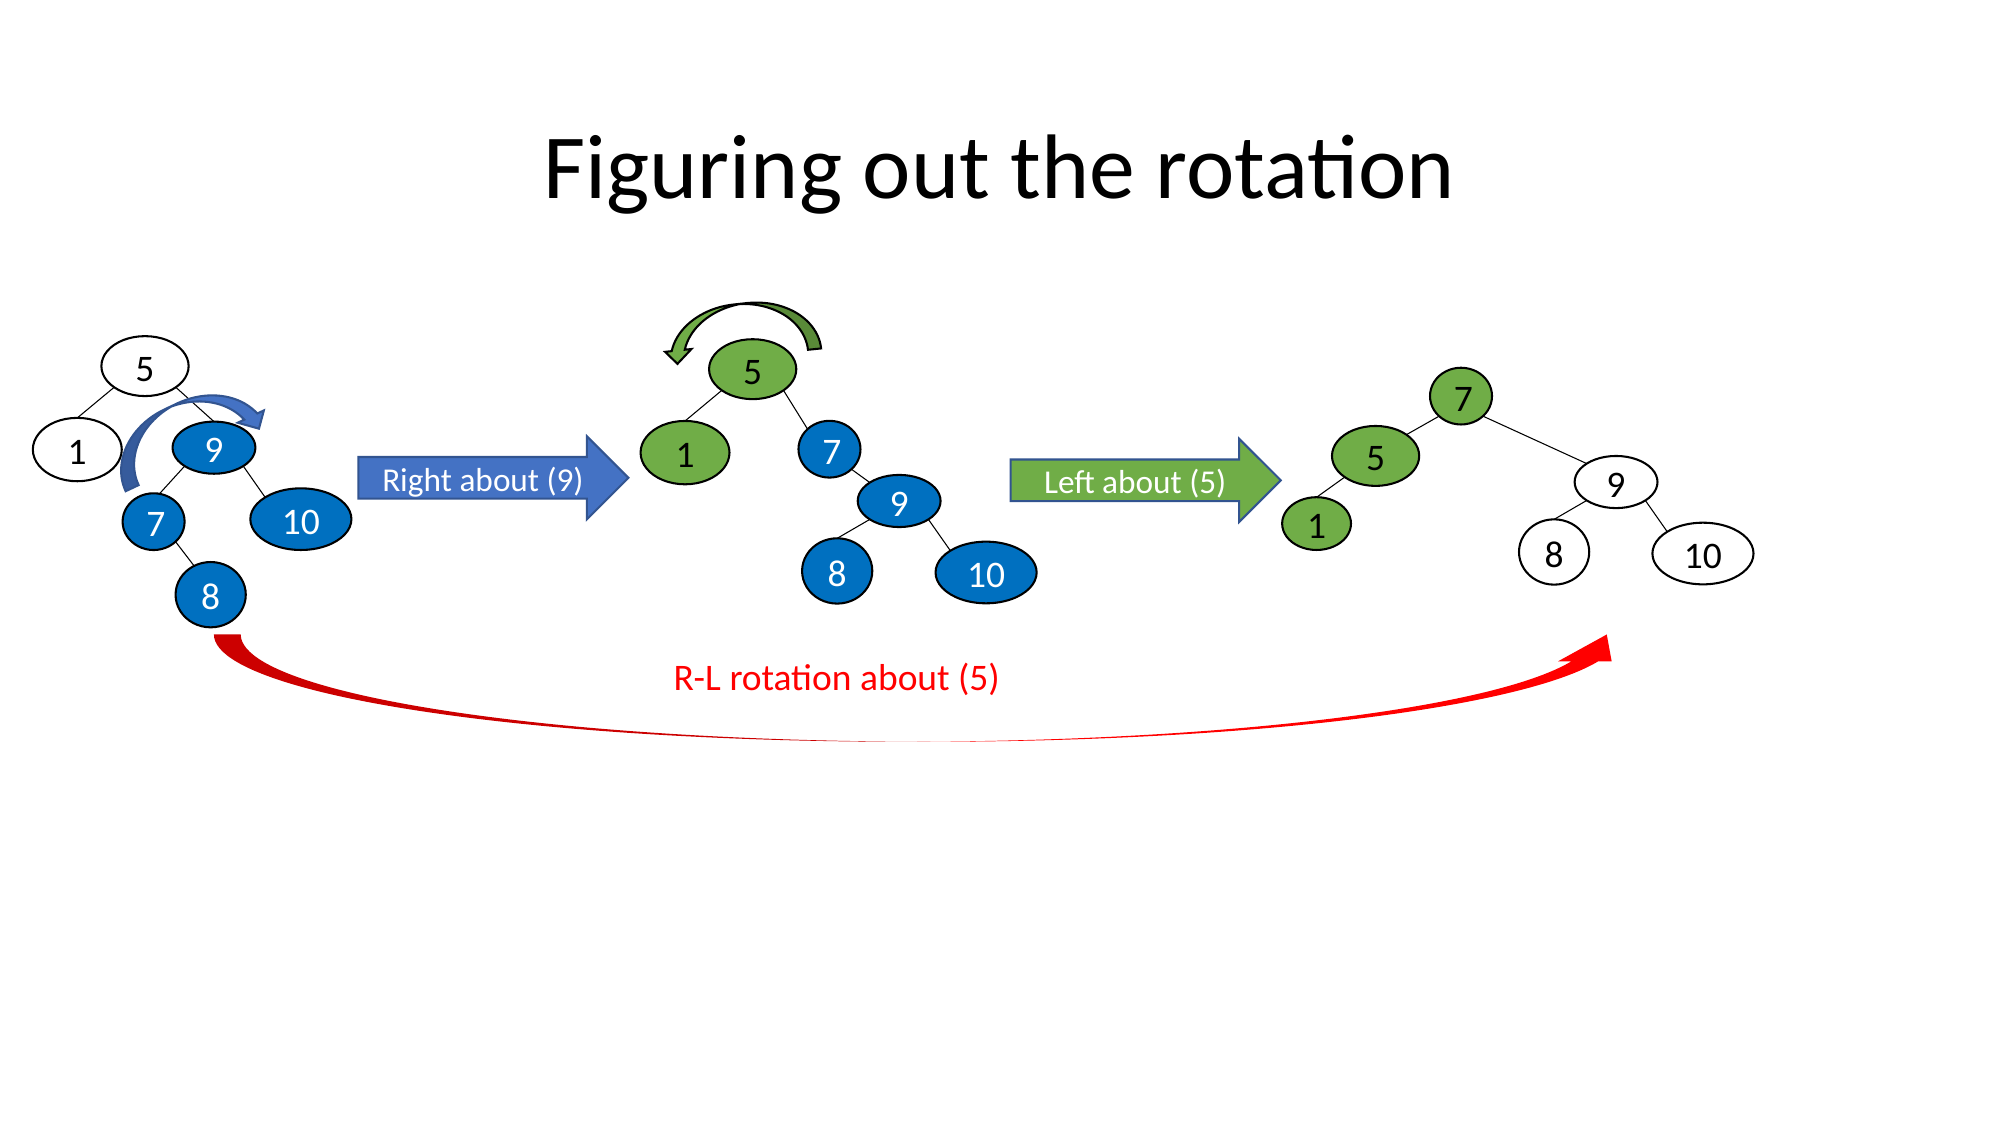

# Figuring out the rotation

5
5
7

1
7
1
9
5
Right about (9)
Left about (5)
9
9
10
7
1
8
10
8
10
8

R-L rotation about (5)